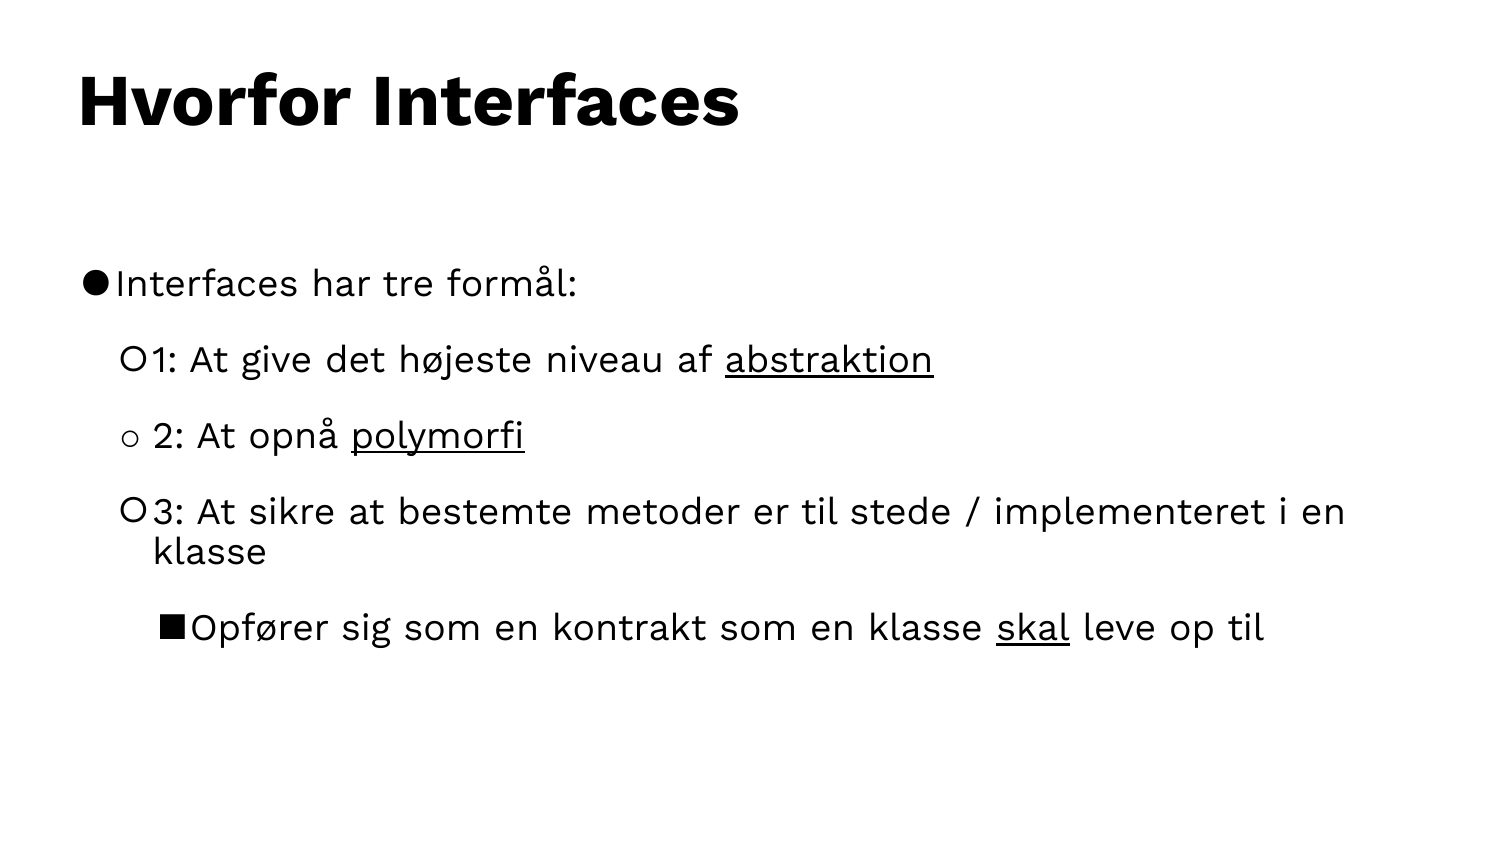

# Hvorfor Interfaces
Interfaces har tre formål:
1: At give det højeste niveau af abstraktion
2: At opnå polymorfi
3: At sikre at bestemte metoder er til stede / implementeret i en klasse
Opfører sig som en kontrakt som en klasse skal leve op til